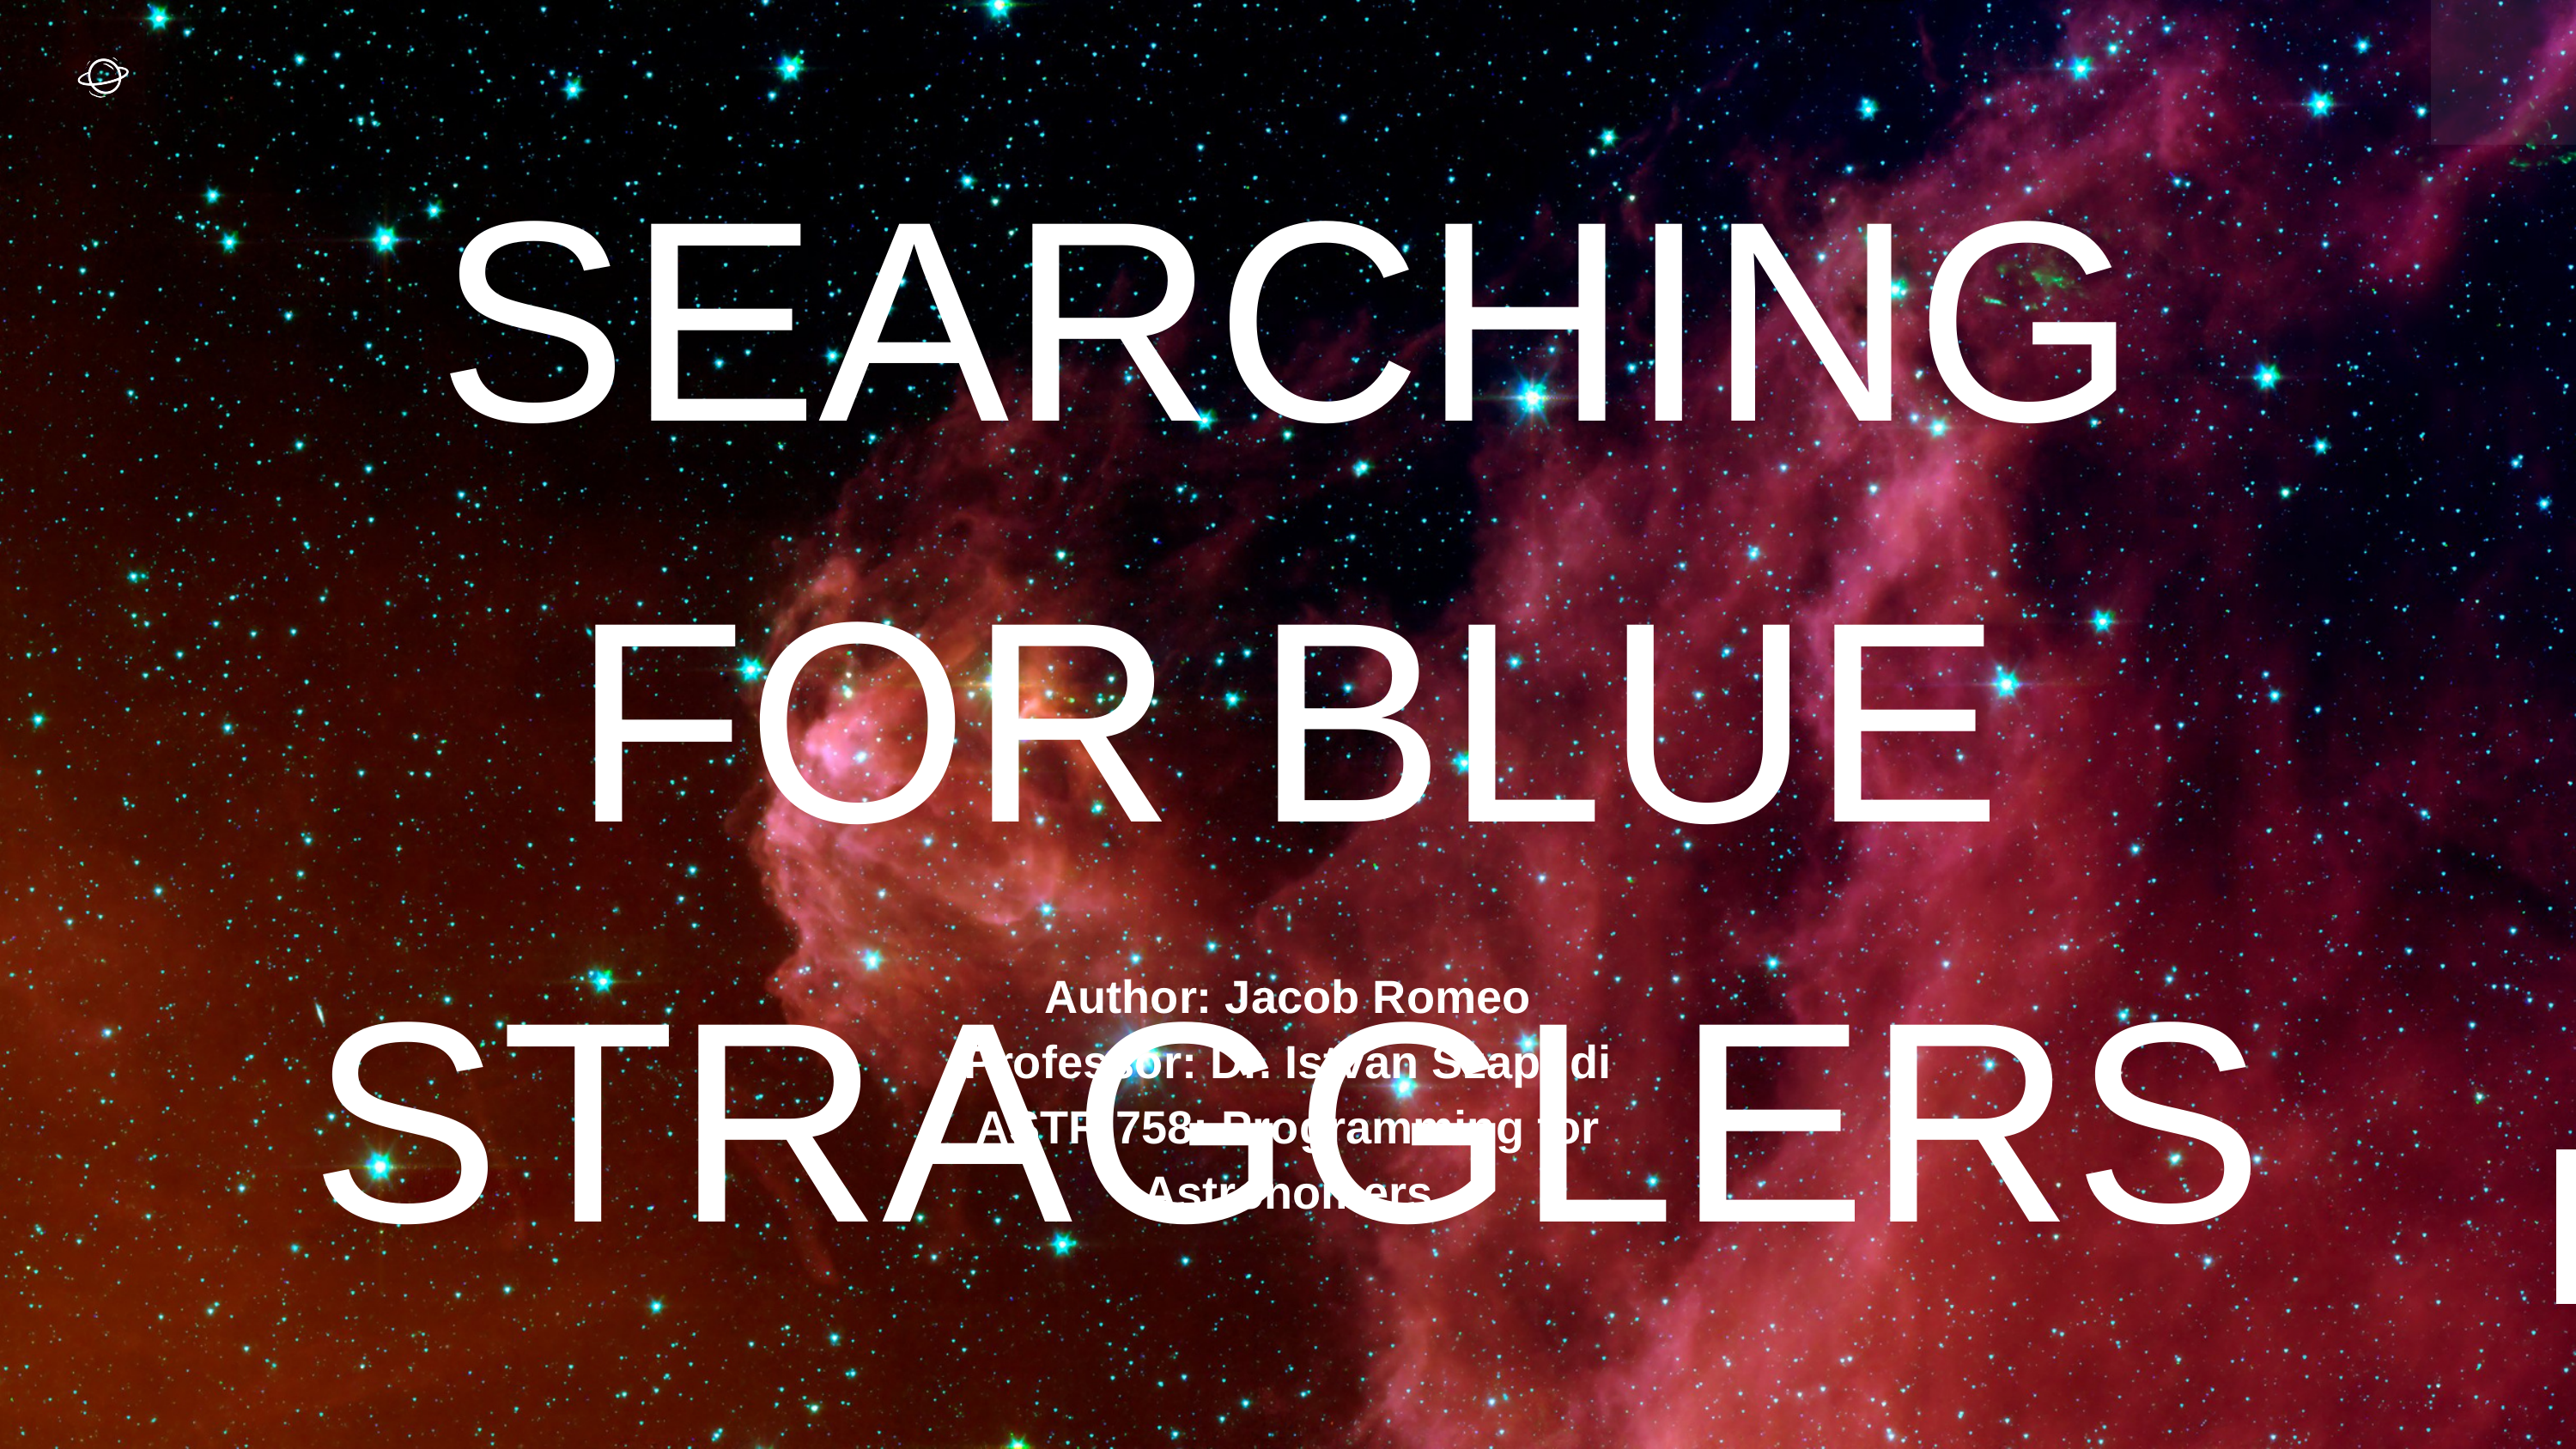

SEARCHING FOR BLUE STRAGGLERS
Author: Jacob Romeo
Professor: Dr. Istvan Szapudi
ASTR 758: Programming for Astronomers